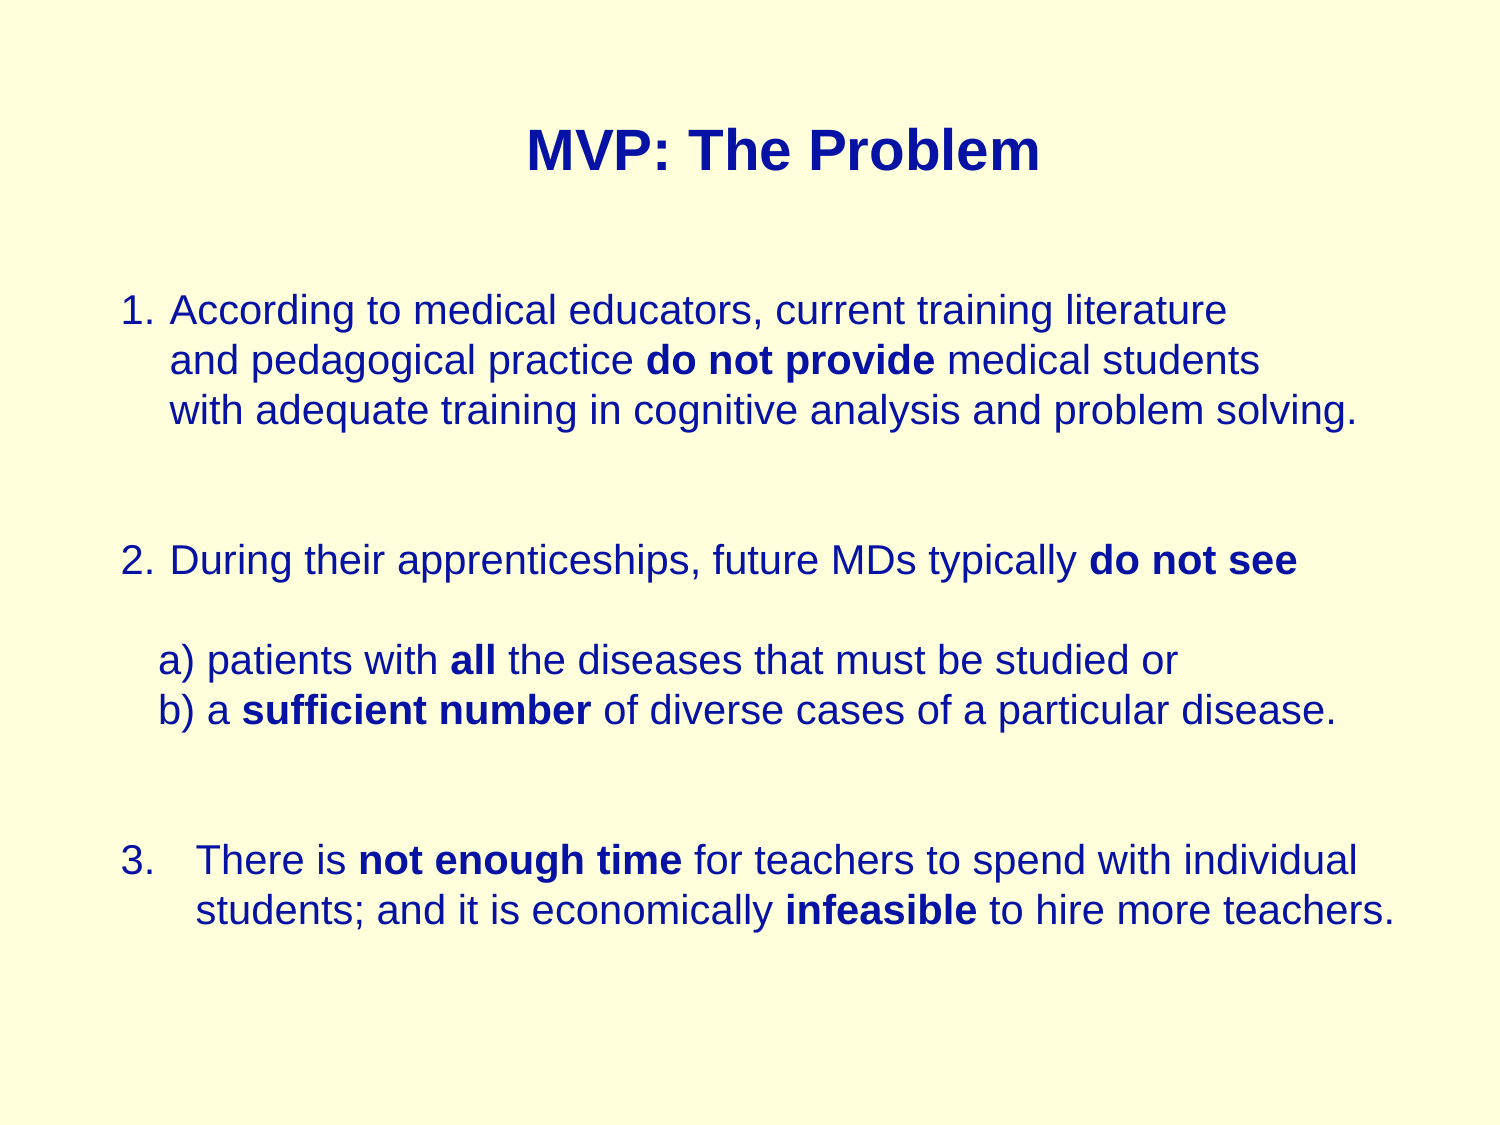

MVP: The Problem

 According to medical educators, current training literature
 and pedagogical practice do not provide medical students
 with adequate training in cognitive analysis and problem solving.
 During their apprenticeships, future MDs typically do not see
a) patients with all the diseases that must be studied or
b) a sufficient number of diverse cases of a particular disease.
There is not enough time for teachers to spend with individual
students; and it is economically infeasible to hire more teachers.